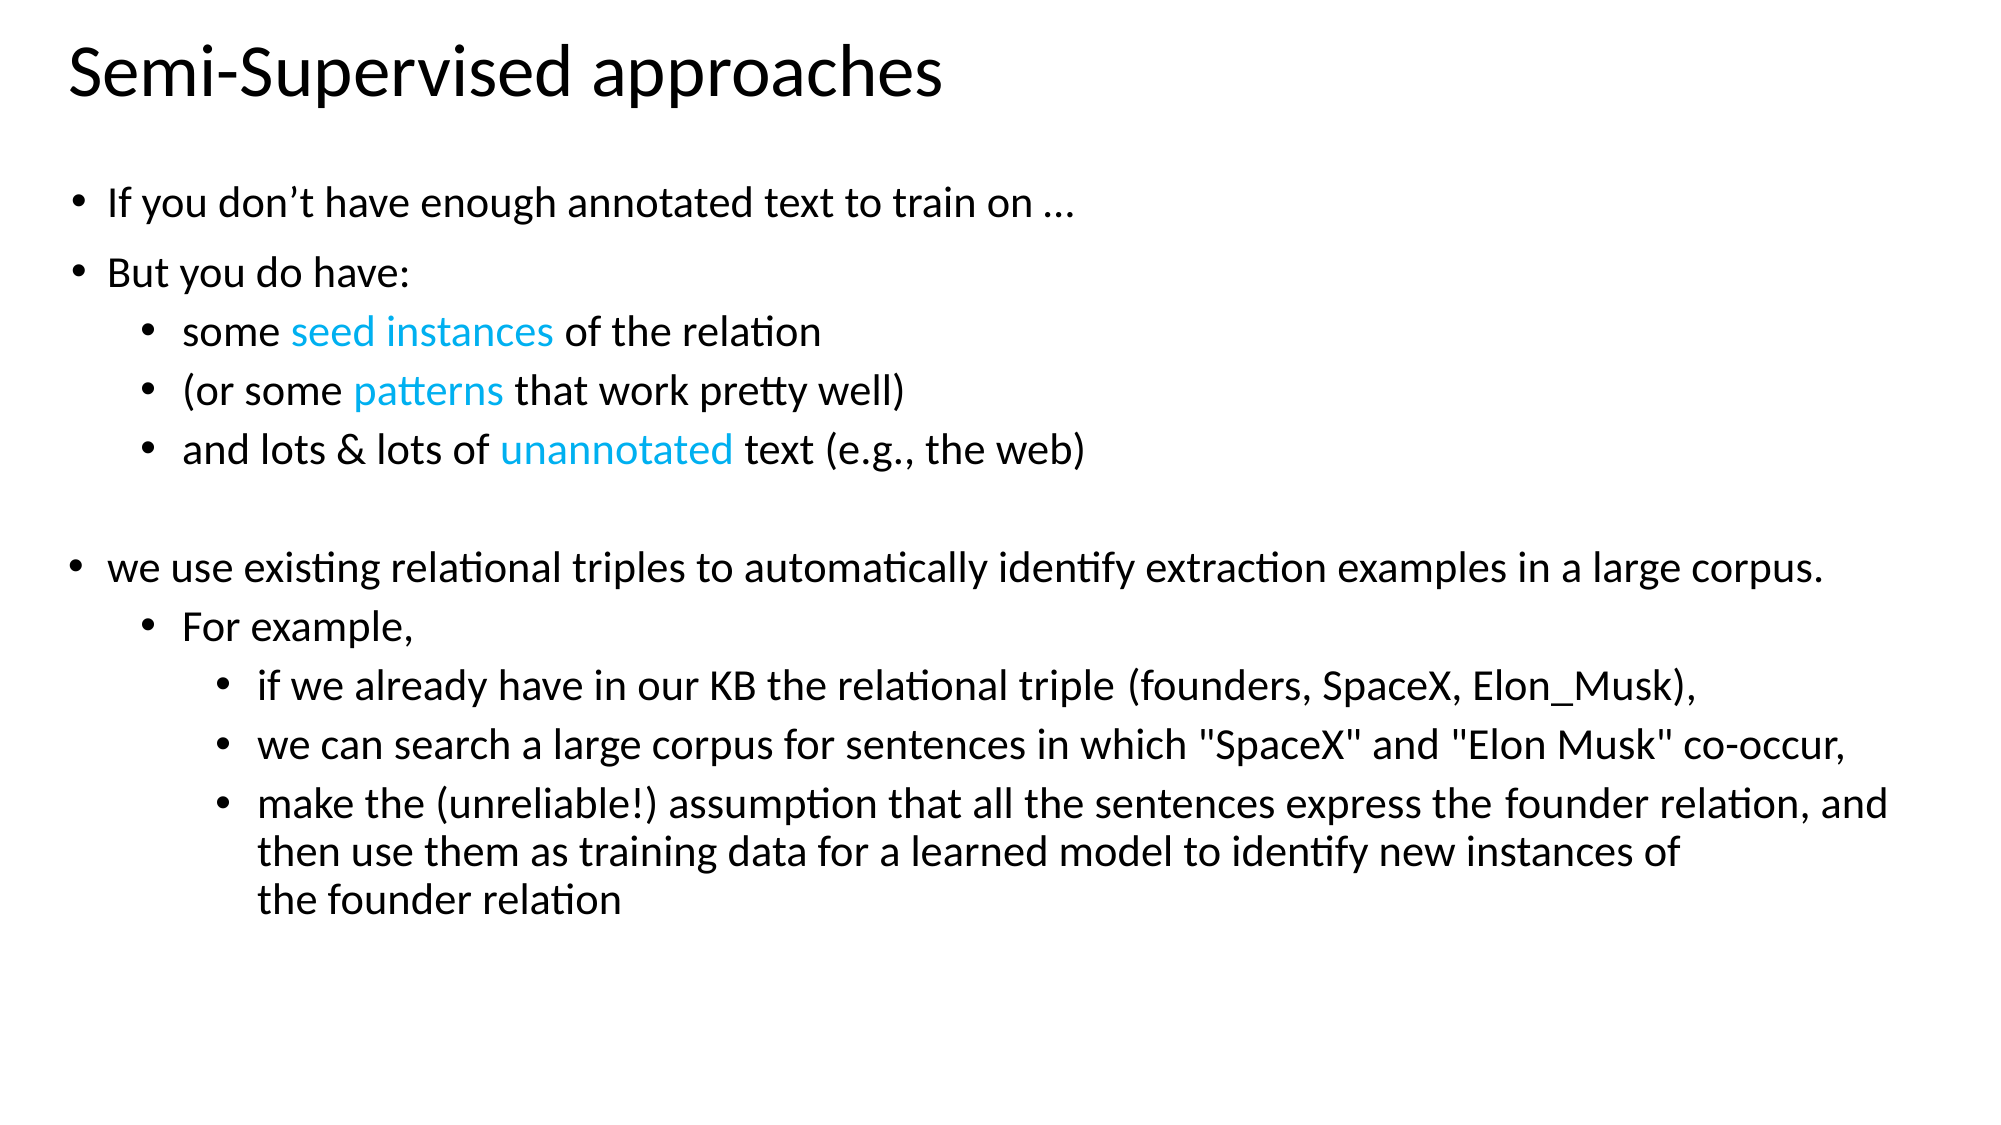

# Semi-Supervised approaches
If you don’t have enough annotated text to train on …
But you do have:
some seed instances of the relation
(or some patterns that work pretty well)
and lots & lots of unannotated text (e.g., the web)

we use existing relational triples to automatically identify extraction examples in a large corpus.
For example,
if we already have in our KB the relational triple (founders, SpaceX, Elon_Musk),
we can search a large corpus for sentences in which "SpaceX" and "Elon Musk" co-occur,
make the (unreliable!) assumption that all the sentences express the founder relation, and then use them as training data for a learned model to identify new instances of the founder relation